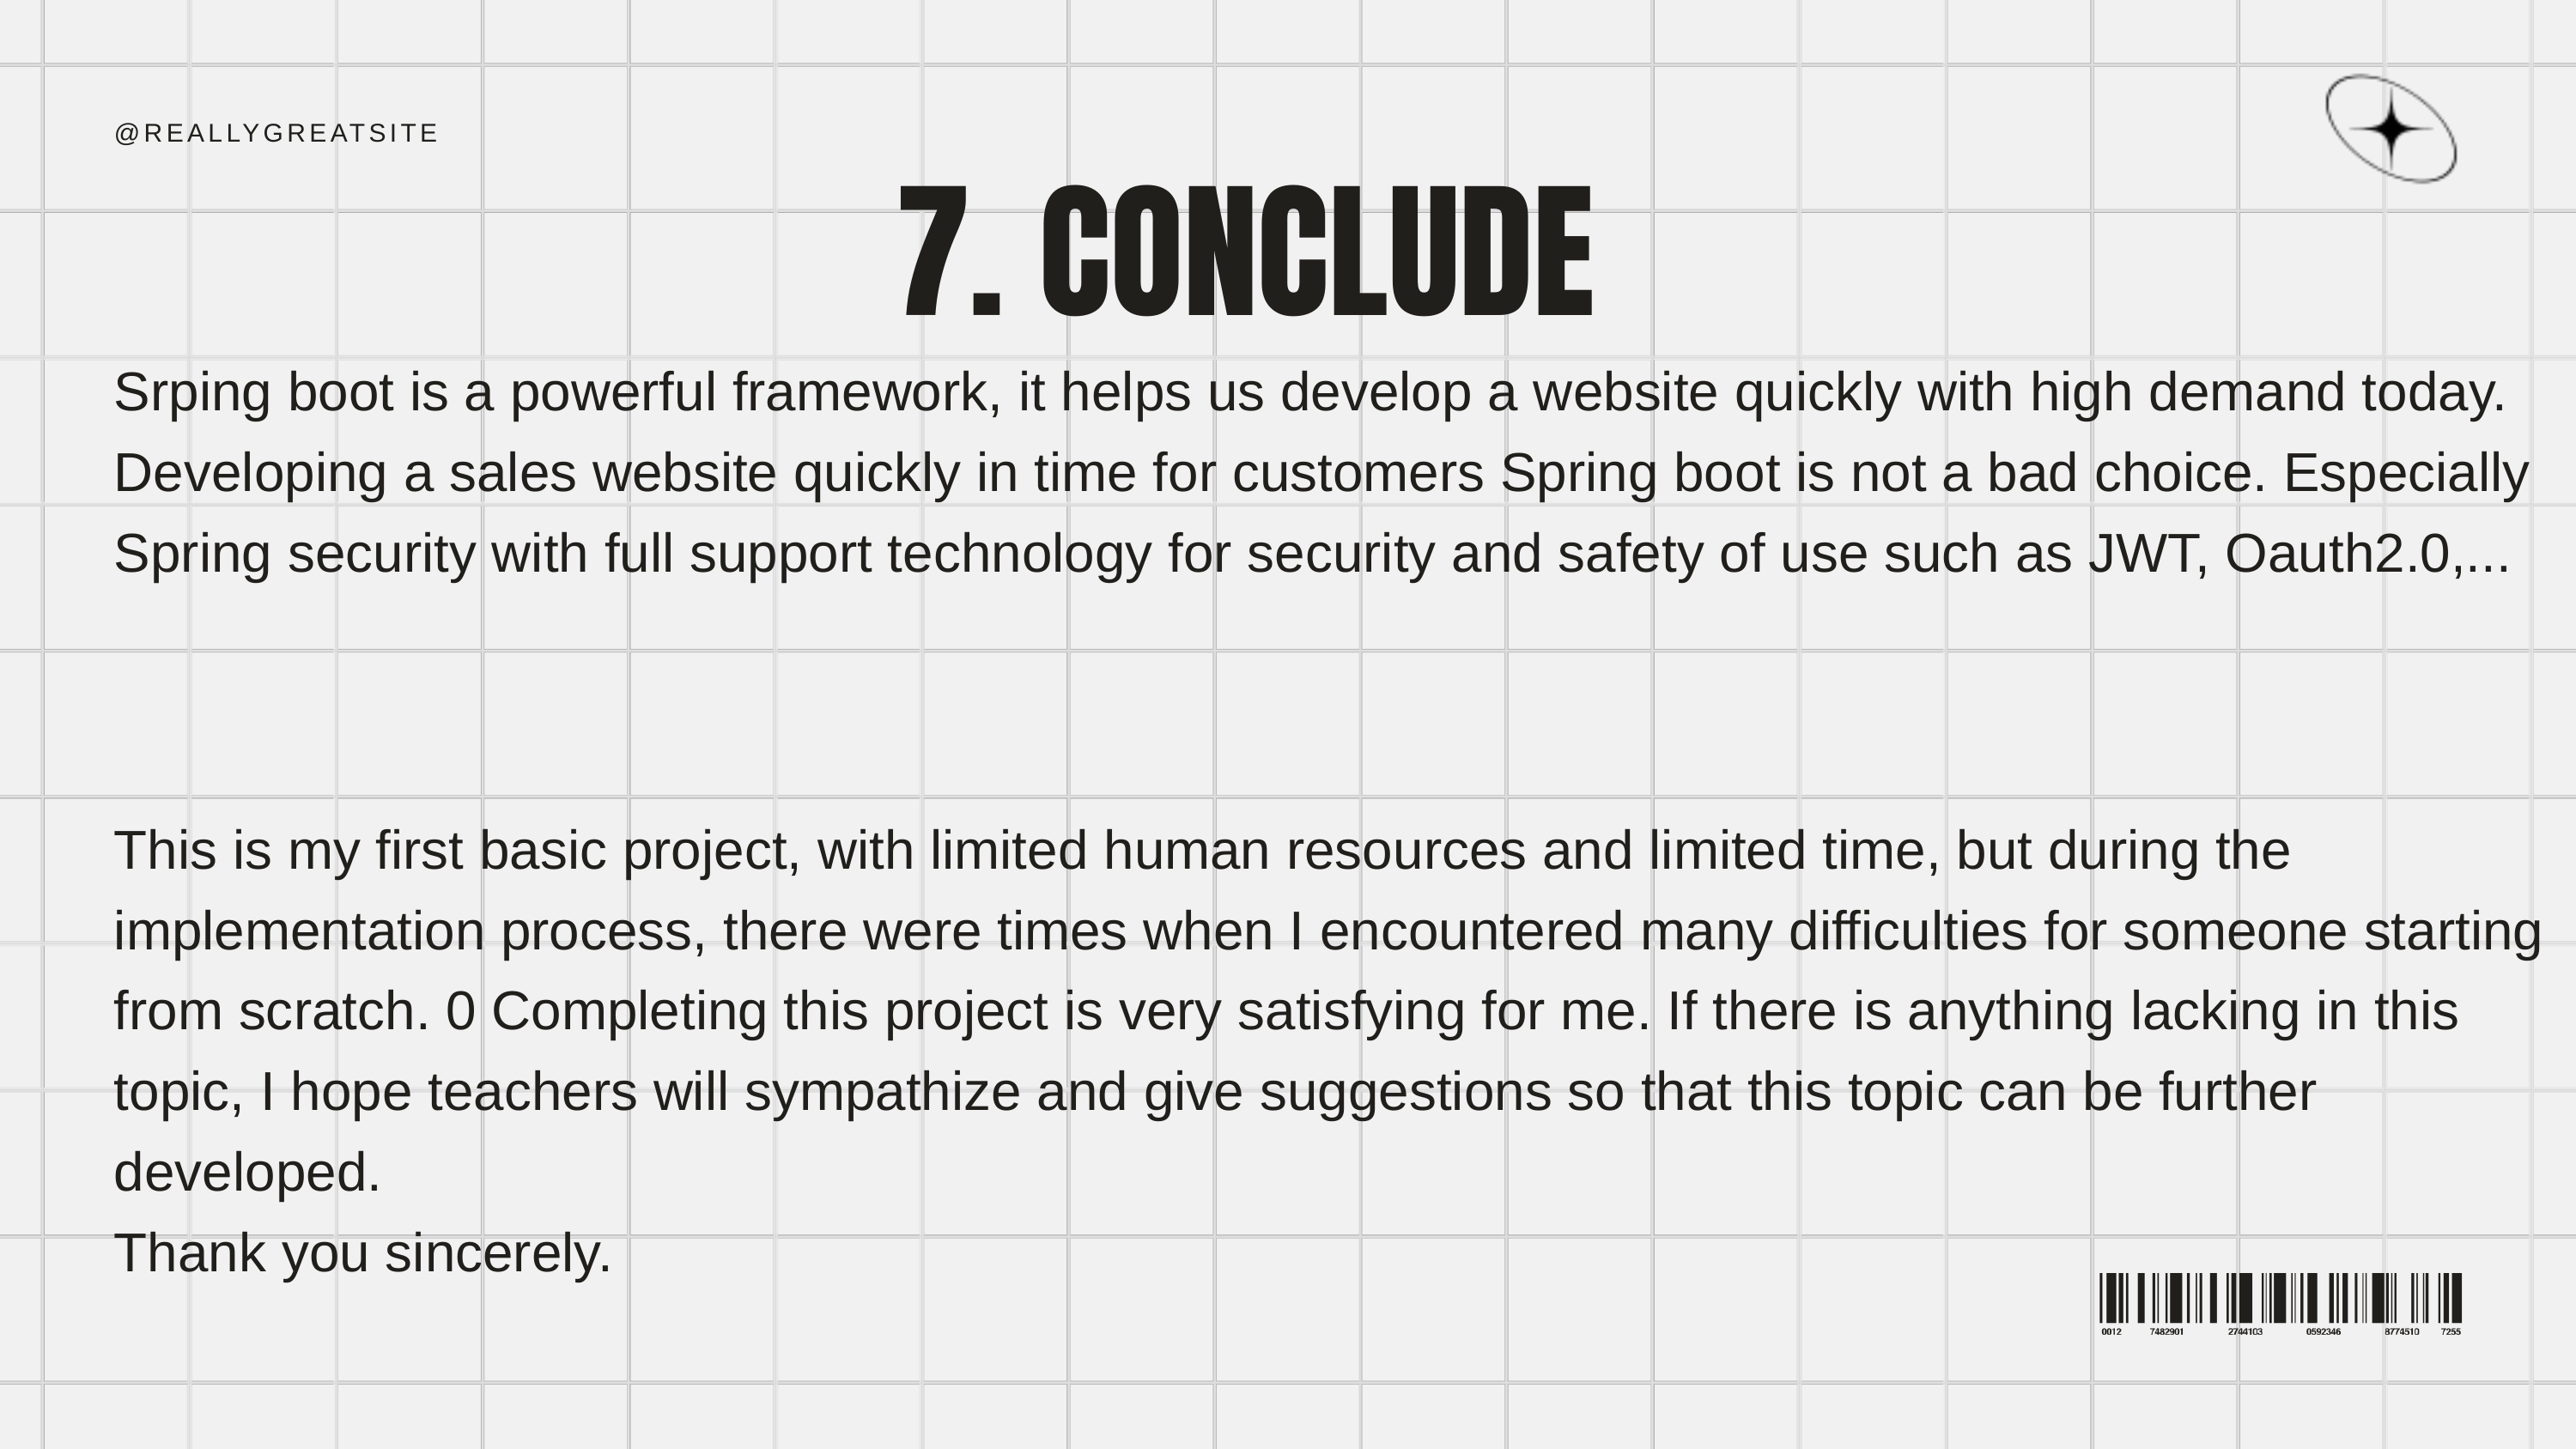

@REALLYGREATSITE
7. CONCLUDE
Srping boot is a powerful framework, it helps us develop a website quickly with high demand today. Developing a sales website quickly in time for customers Spring boot is not a bad choice. Especially Spring security with full support technology for security and safety of use such as JWT, Oauth2.0,...
This is my first basic project, with limited human resources and limited time, but during the implementation process, there were times when I encountered many difficulties for someone starting from scratch. 0 Completing this project is very satisfying for me. If there is anything lacking in this topic, I hope teachers will sympathize and give suggestions so that this topic can be further developed.
Thank you sincerely.